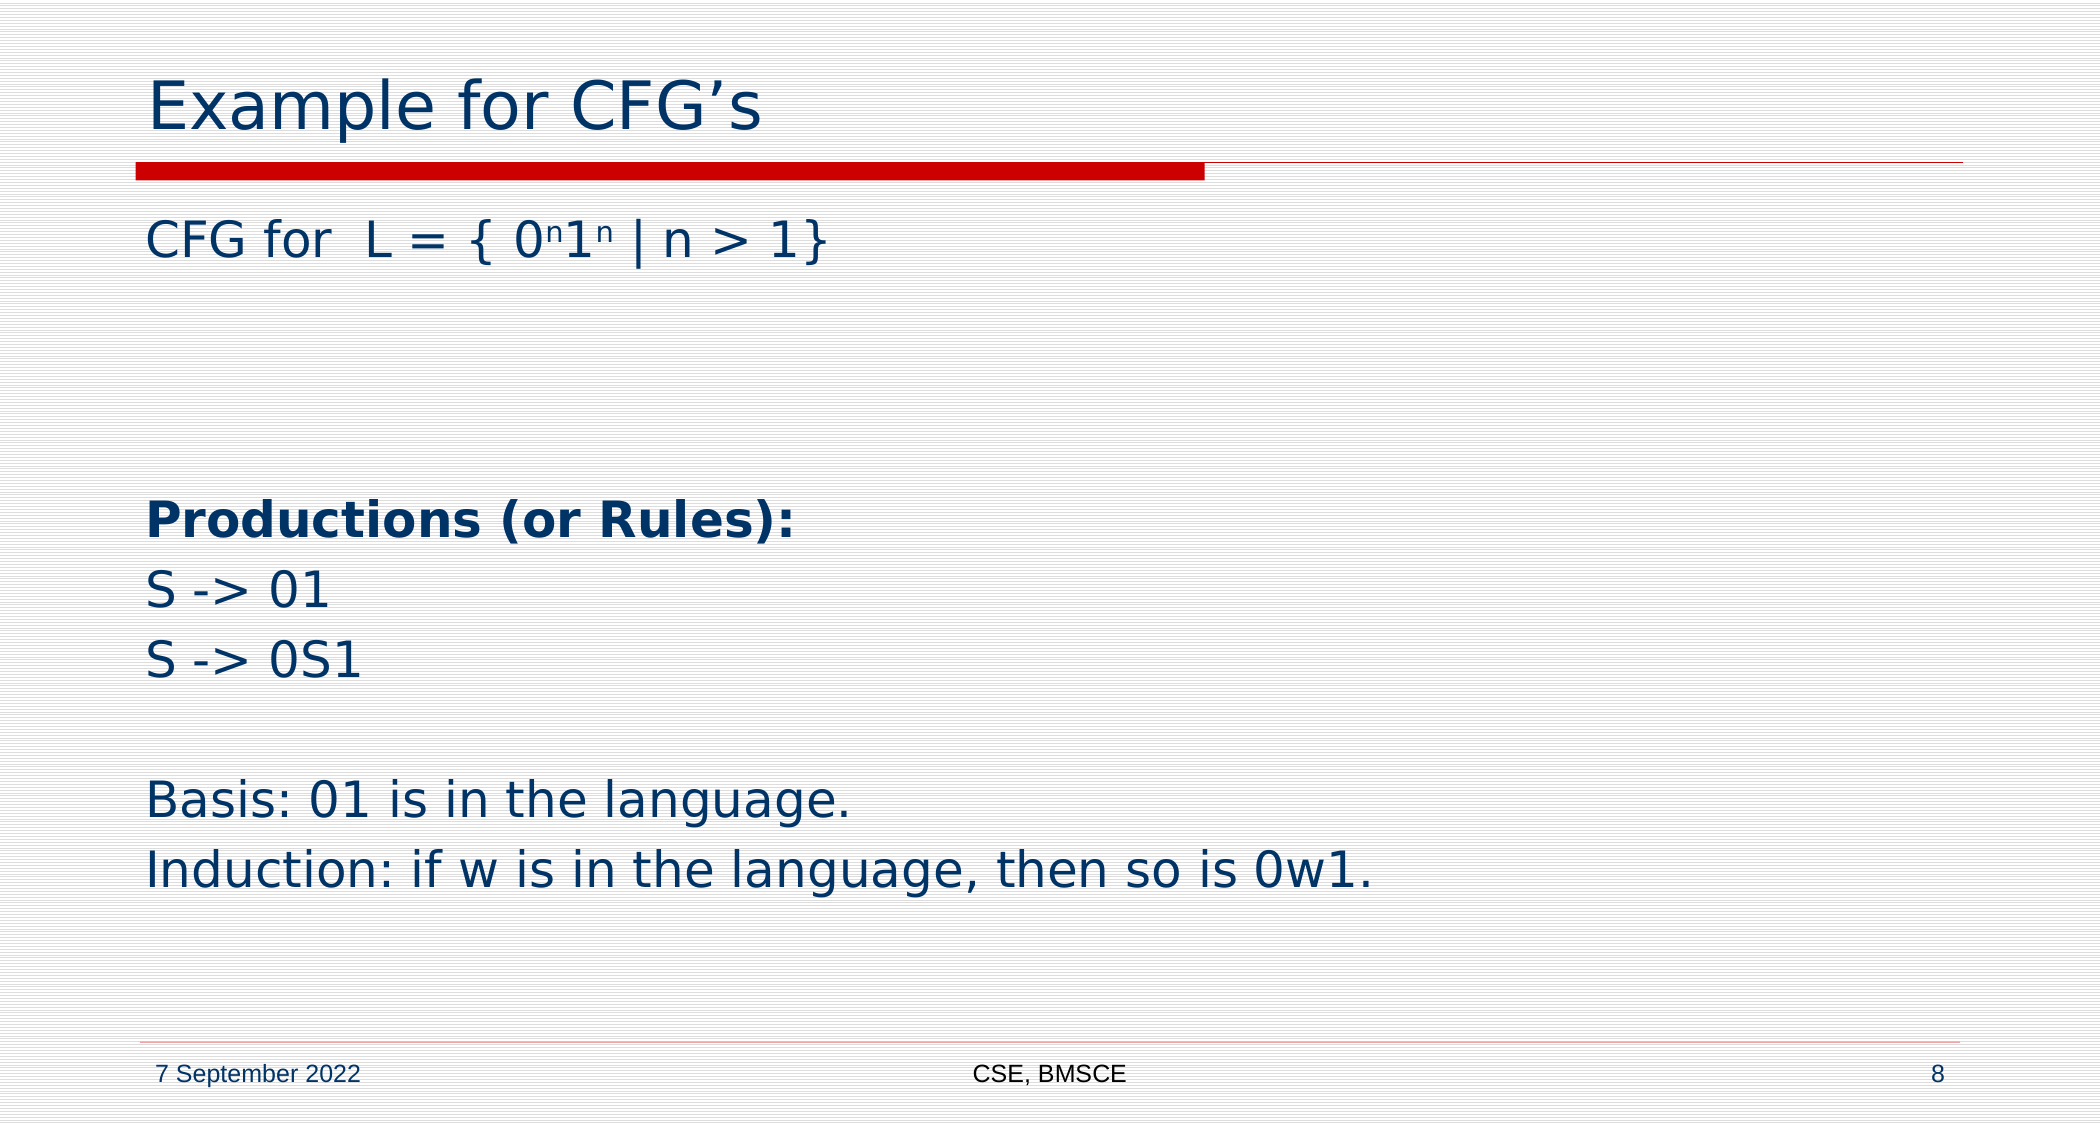

# Example for CFG’s
CFG for  L = { 0n1n | n > 1}

Productions (or Rules):
S -> 01
S -> 0S1

Basis: 01 is in the language.
Induction: if w is in the language, then so is 0w1.
CSE, BMSCE
8
7 September 2022